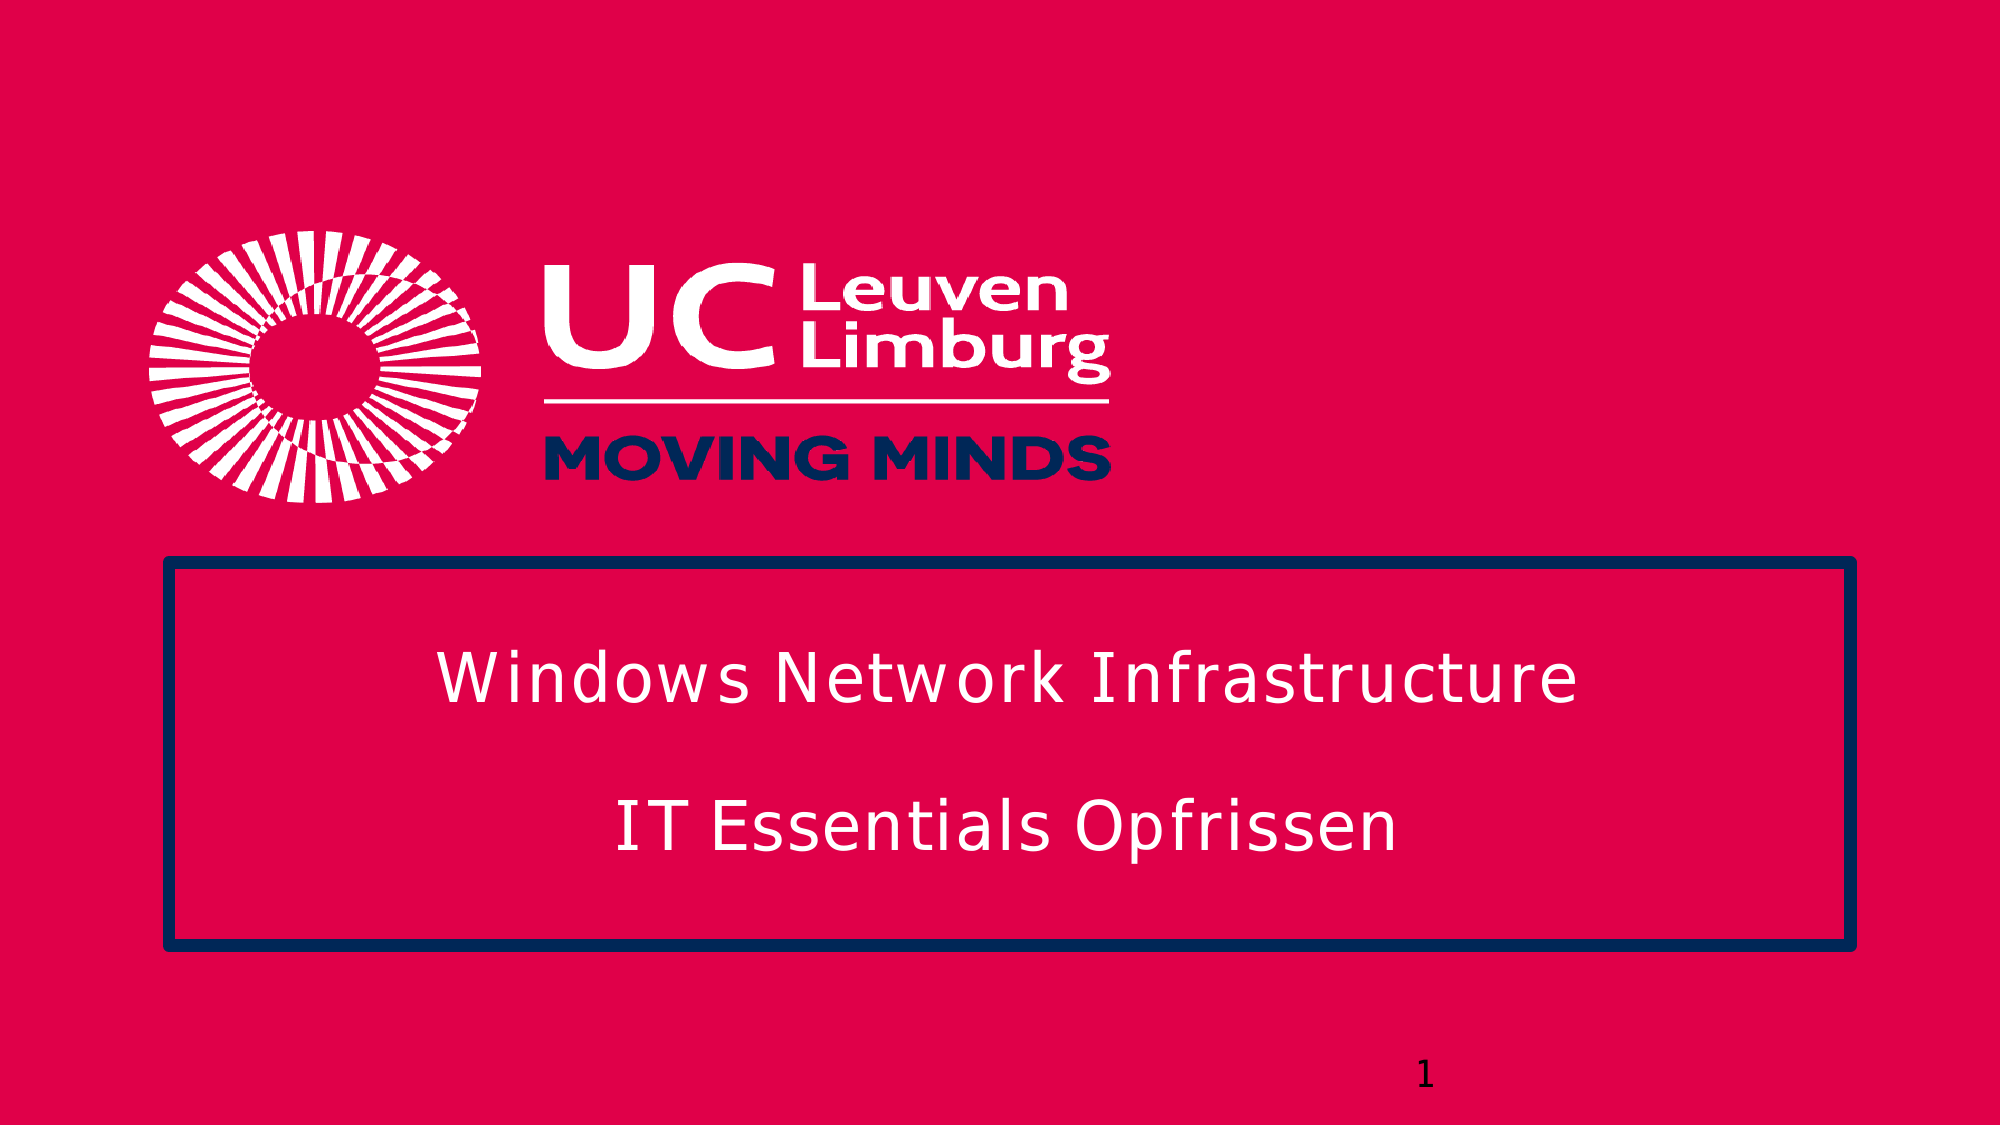

# Windows Network Infrastructure IT Essentials Opfrissen
1